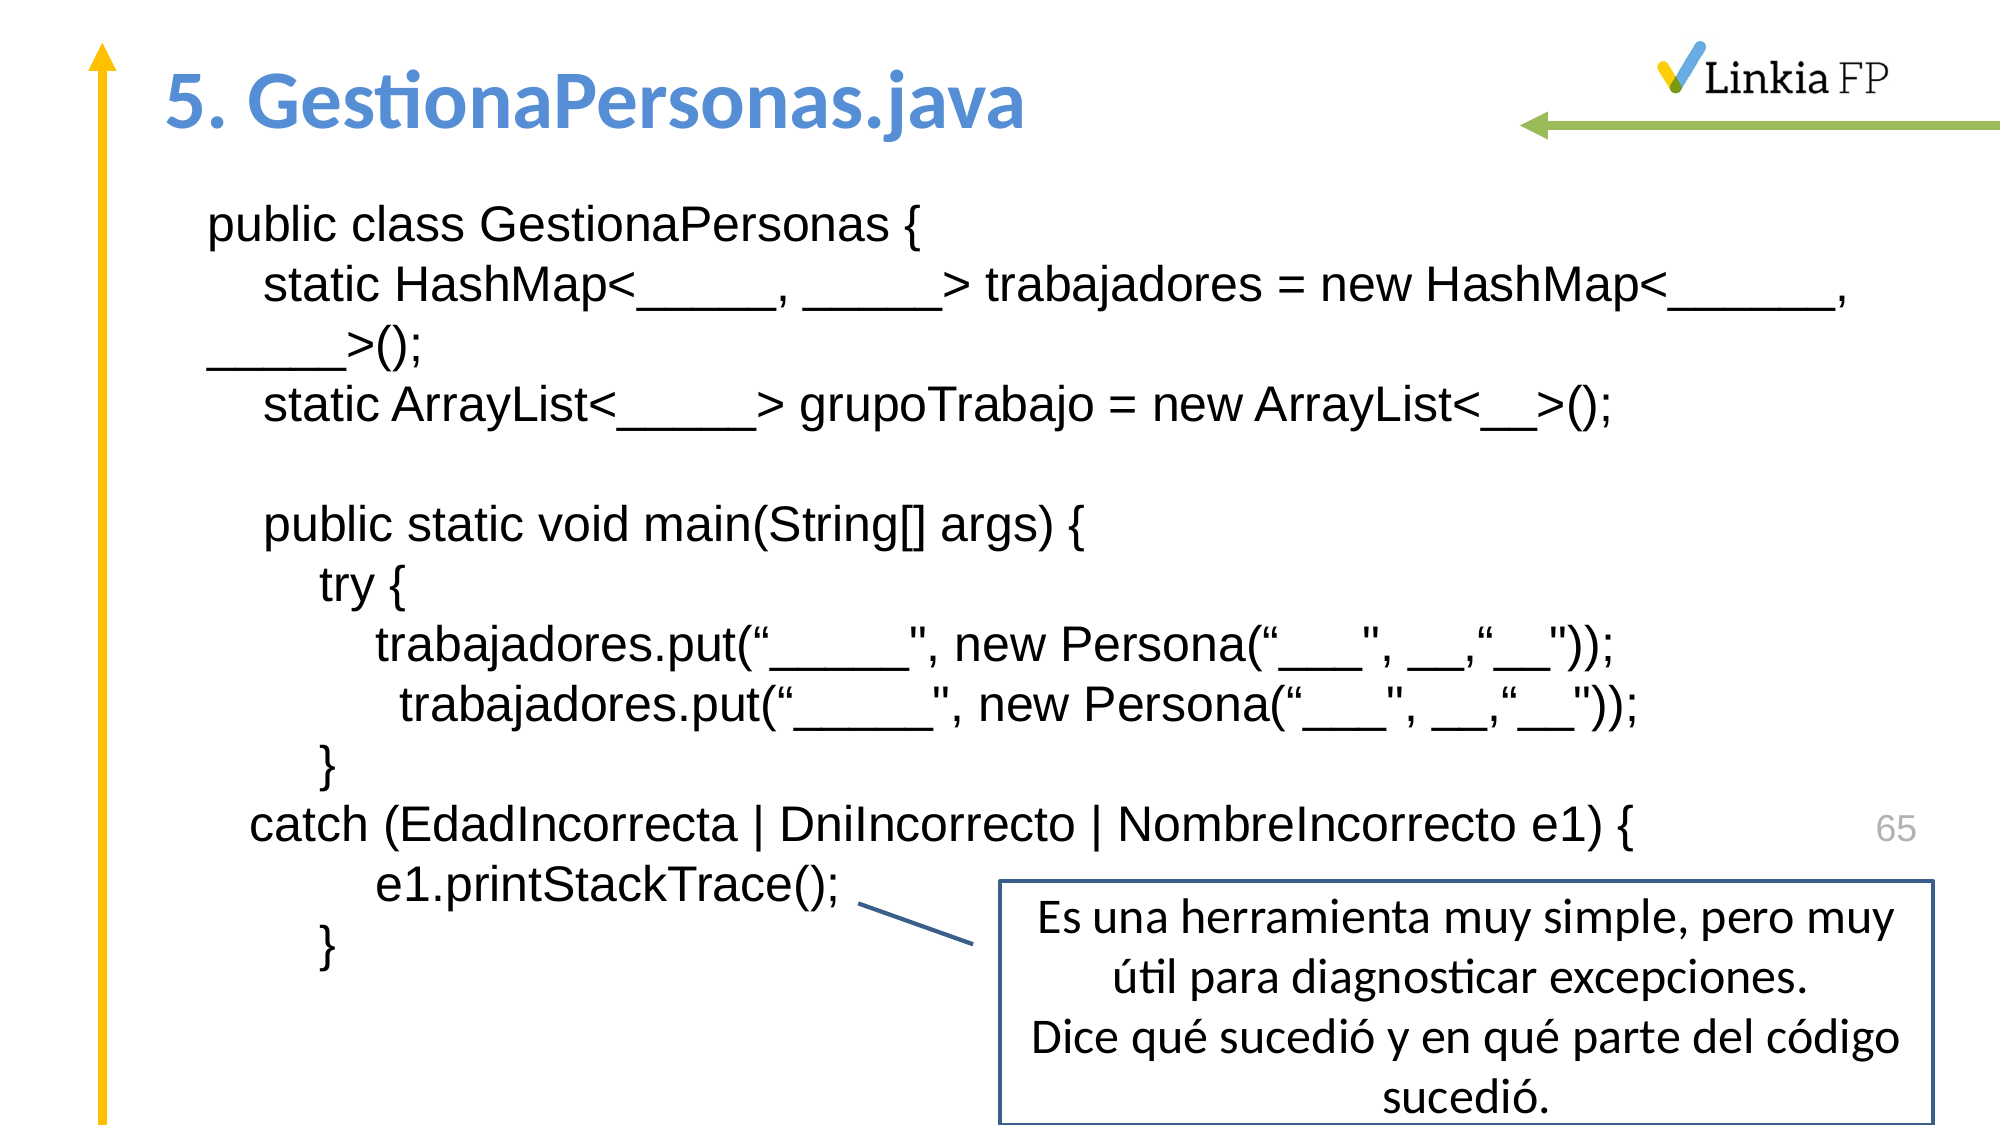

# 5. GestionaPersonas.java
public class GestionaPersonas {
    static HashMap<_____, _____> trabajadores = new HashMap<______, _____>();
    static ArrayList<_____> grupoTrabajo = new ArrayList<__>();

    public static void main(String[] args) {
        try {
            trabajadores.put(“_____", new Persona(“___", __,“__"));
 	   trabajadores.put(“_____", new Persona(“___", __,“__"));
        }
   catch (EdadIncorrecta | DniIncorrecto | NombreIncorrecto e1) {
            e1.printStackTrace();
        }
65
Es una herramienta muy simple, pero muy útil para diagnosticar excepciones.
Dice qué sucedió y en qué parte del código sucedió.